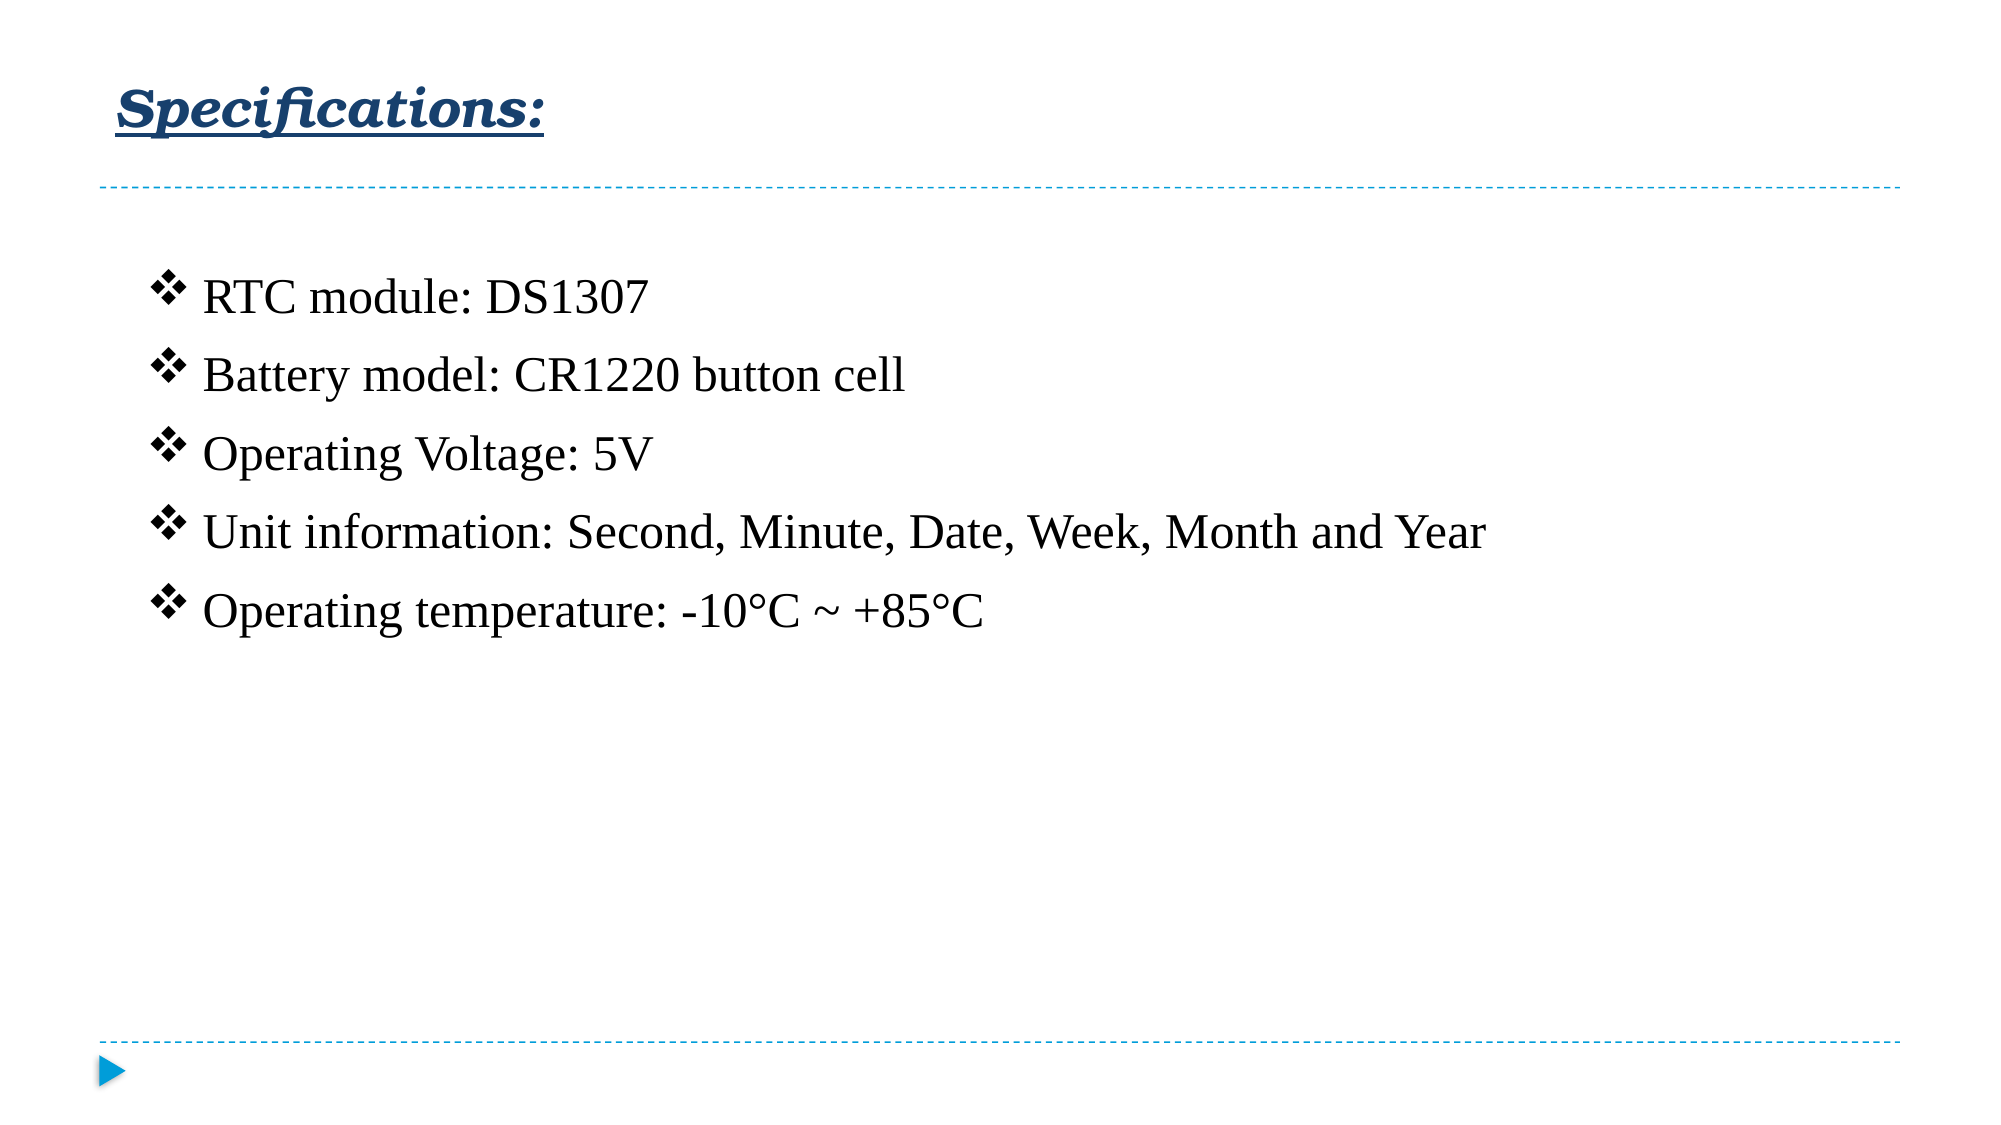

# Specifications:
RTC module: DS1307
Battery model: CR1220 button cell
Operating Voltage: 5V
Unit information: Second, Minute, Date, Week, Month and Year
Operating temperature: -10°C ~ +85°C
83